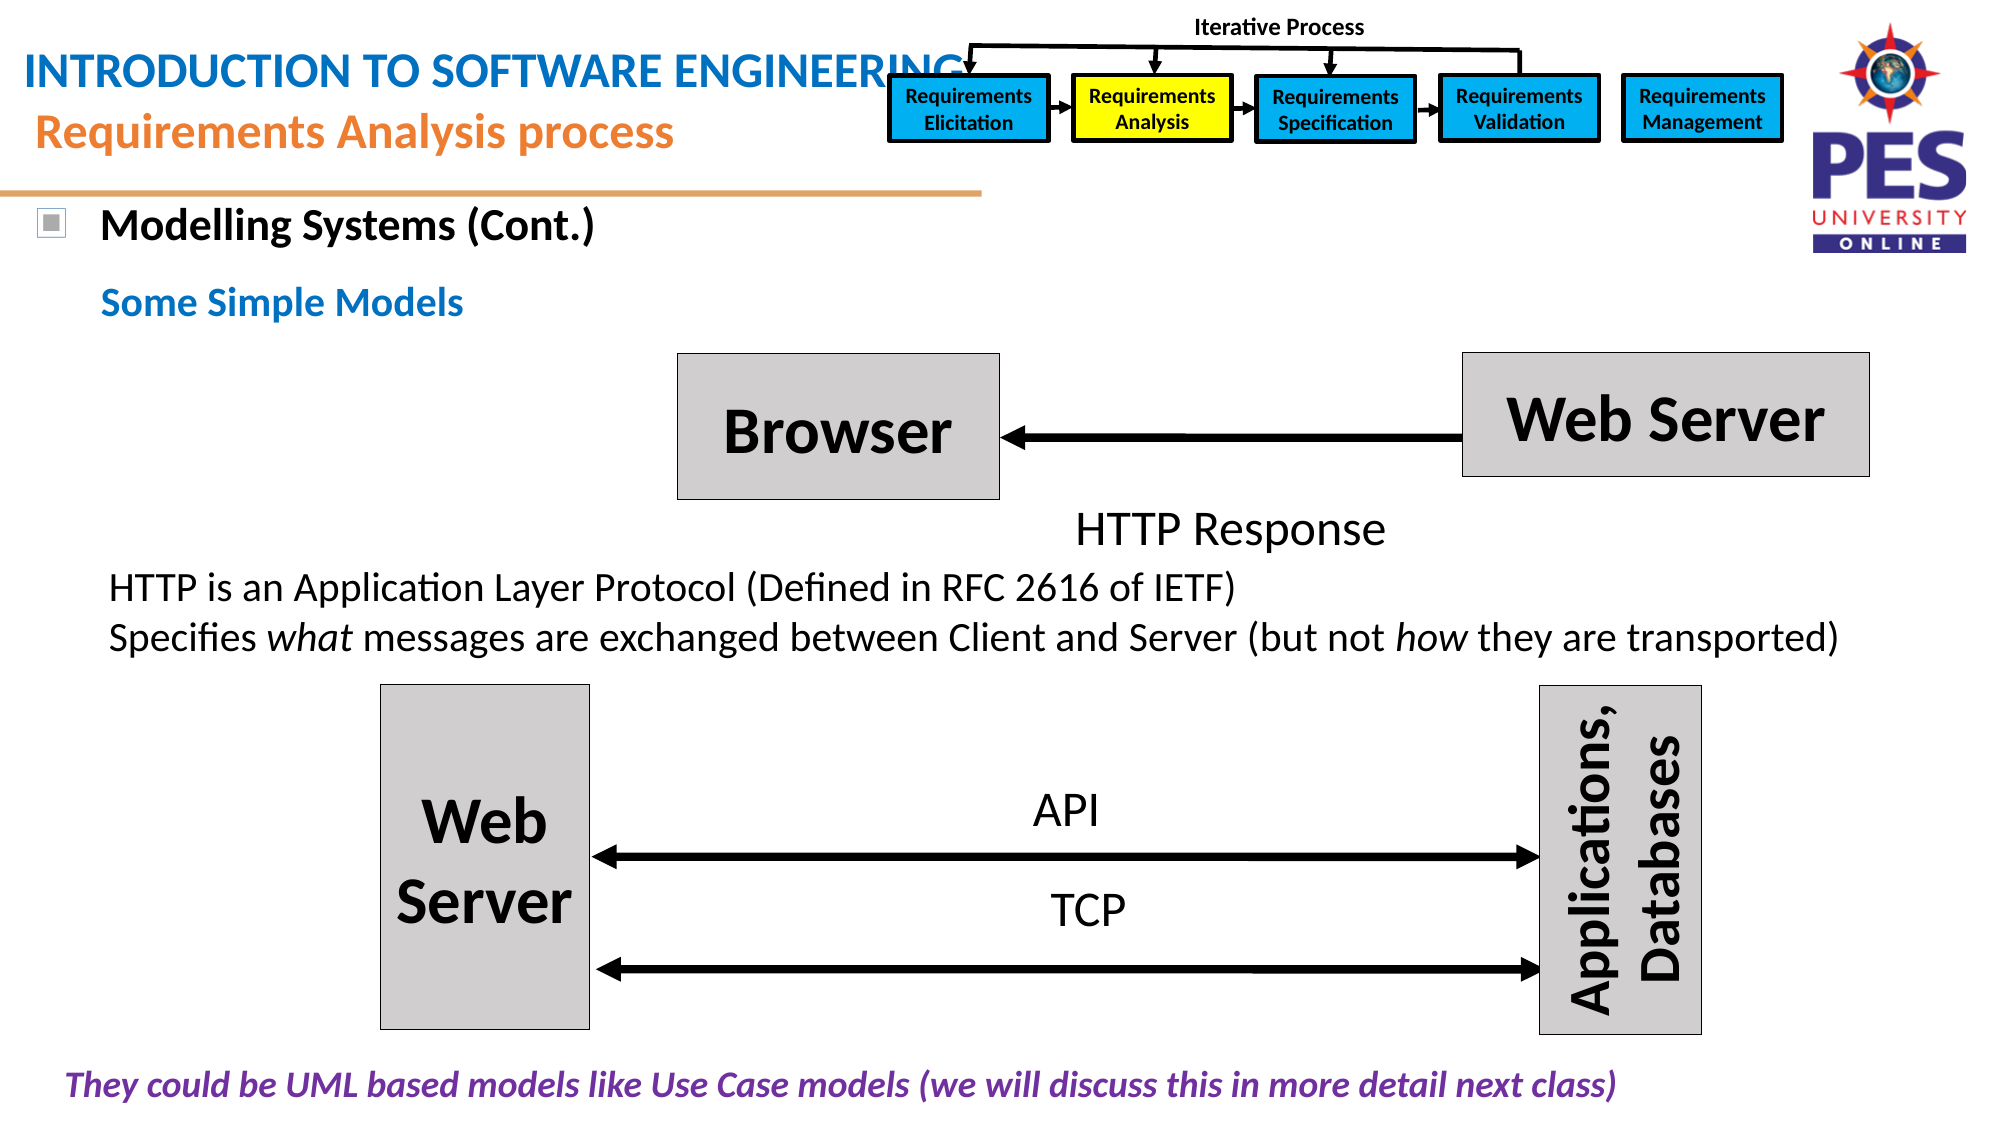

Iterative Process

Requirements Analysis
Requirements Validation
Requirements Management
Requirements Elicitation
Requirements Specification

Requirements Analysis process
Modelling Systems (Cont.)
Some Simple Models

Web Server
Browser

HTTP Response
HTTP is an Application Layer Protocol (Defined in RFC 2616 of IETF)
Specifies what messages are exchanged between Client and Server (but not how they are transported)
Web Server
API

Applications, Databases
TCP

They could be UML based models like Use Case models (we will discuss this in more detail next class)